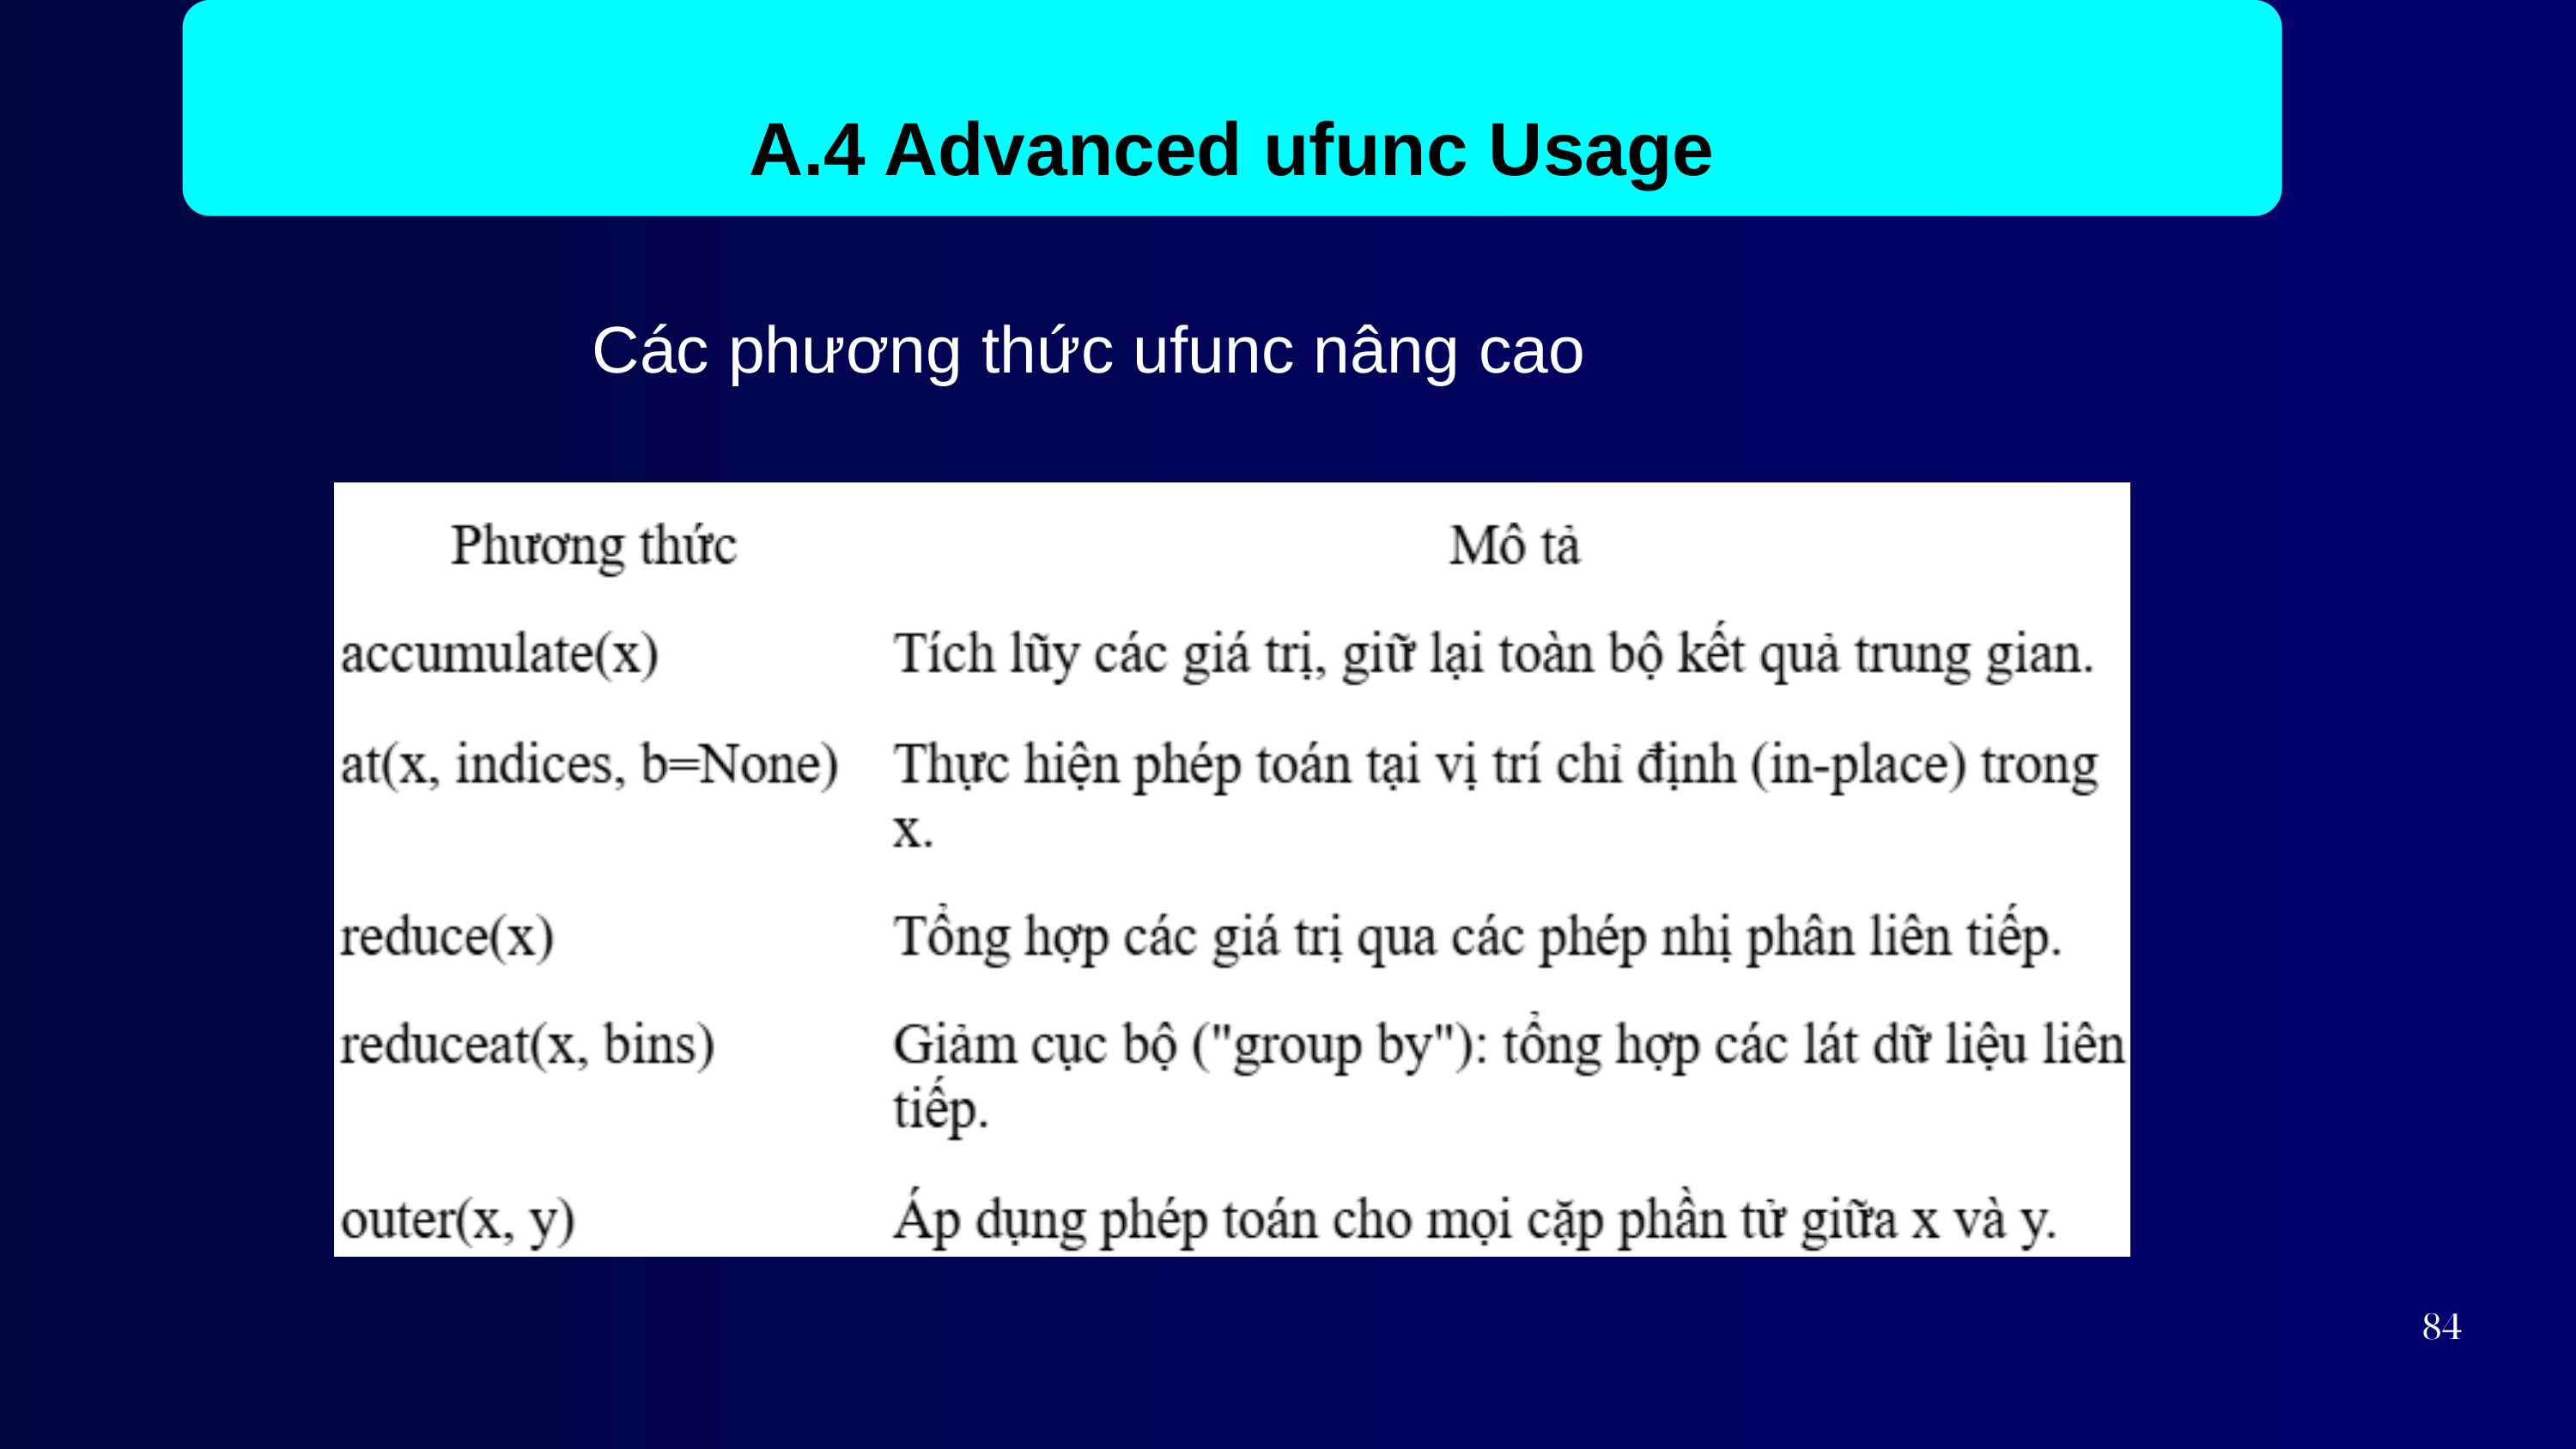

A.4 Advanced ufunc Usage
Các phương thức ufunc nâng cao

84